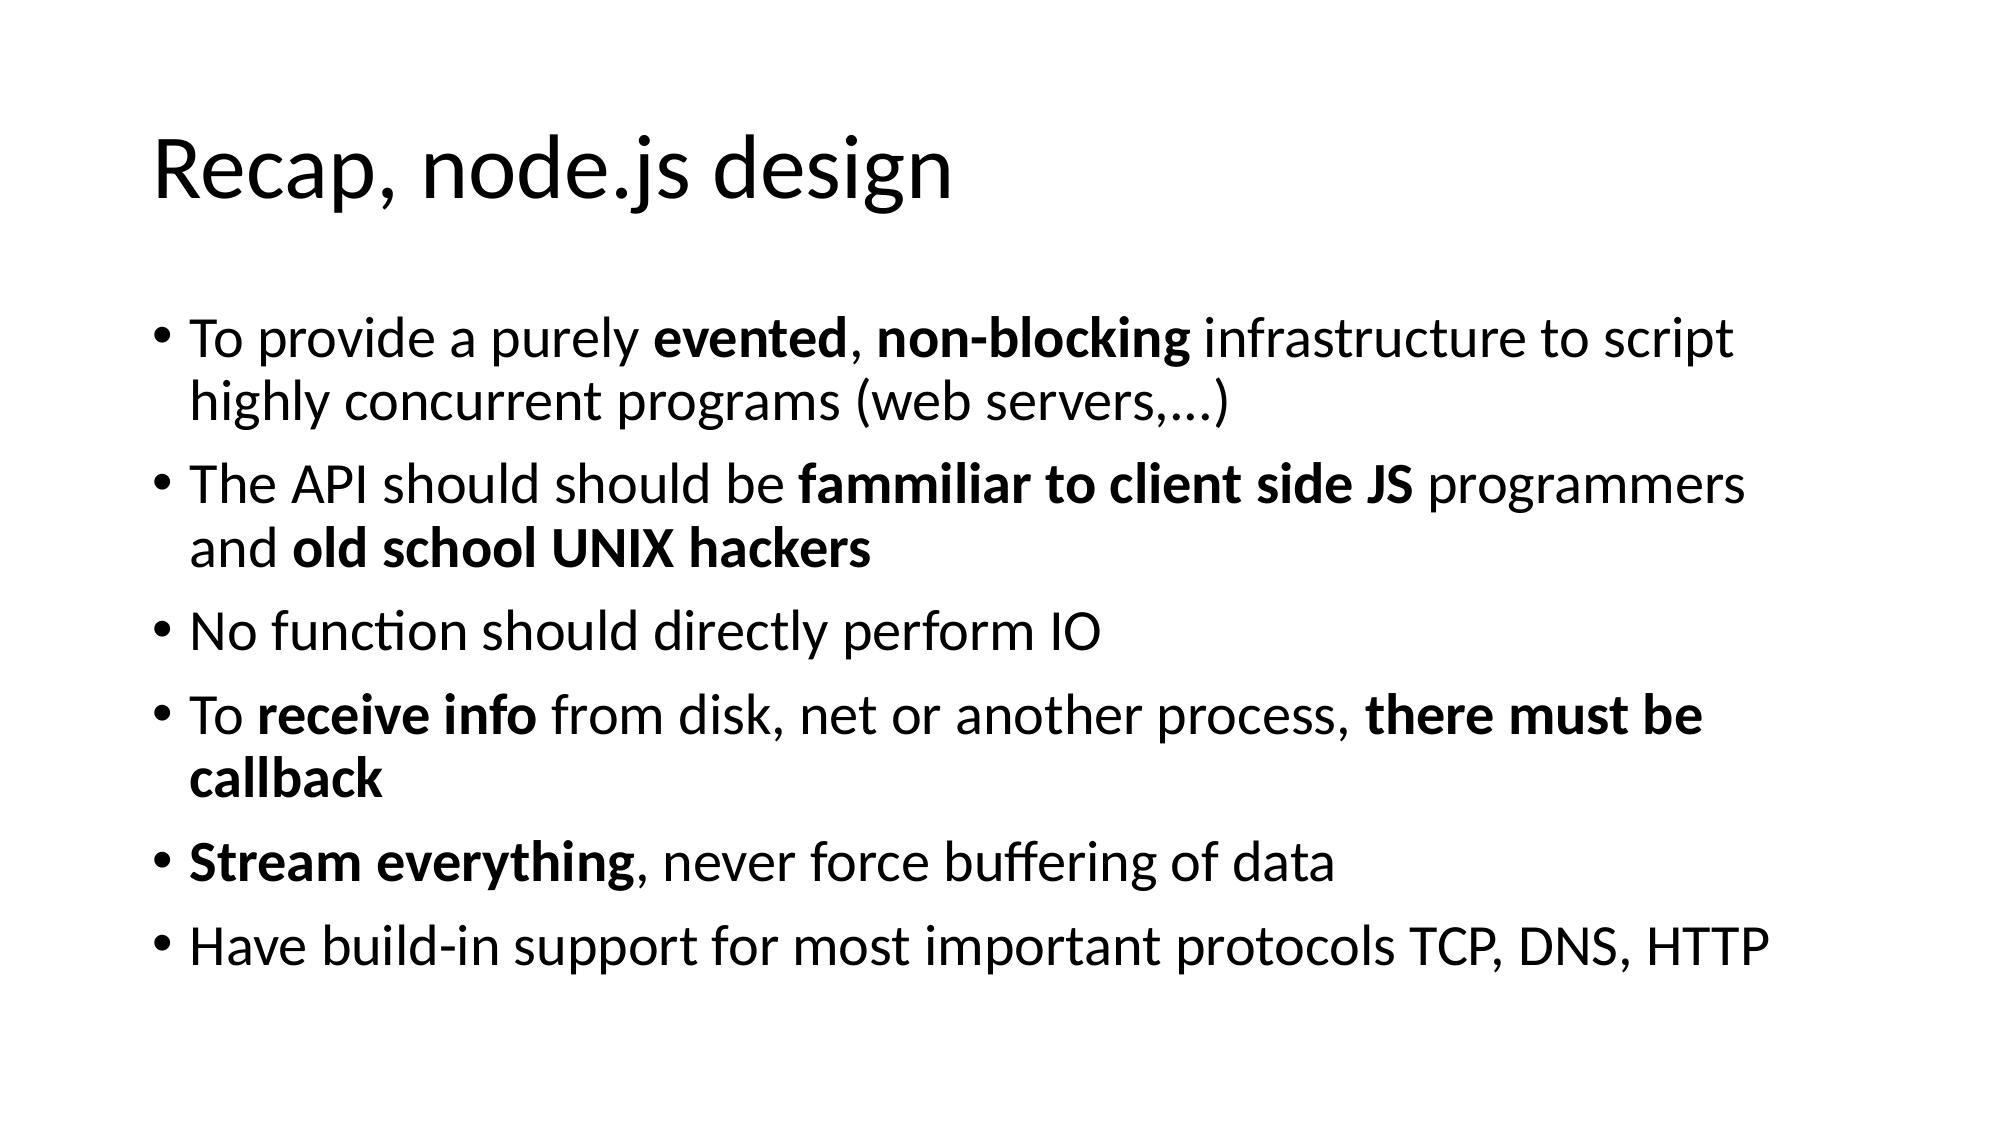

# Recap, node.js design
To provide a purely evented, non-blocking infrastructure to script highly concurrent programs (web servers,...)
The API should should be fammiliar to client side JS programmers and old school UNIX hackers
No function should directly perform IO
To receive info from disk, net or another process, there must be callback
Stream everything, never force buffering of data
Have build-in support for most important protocols TCP, DNS, HTTP